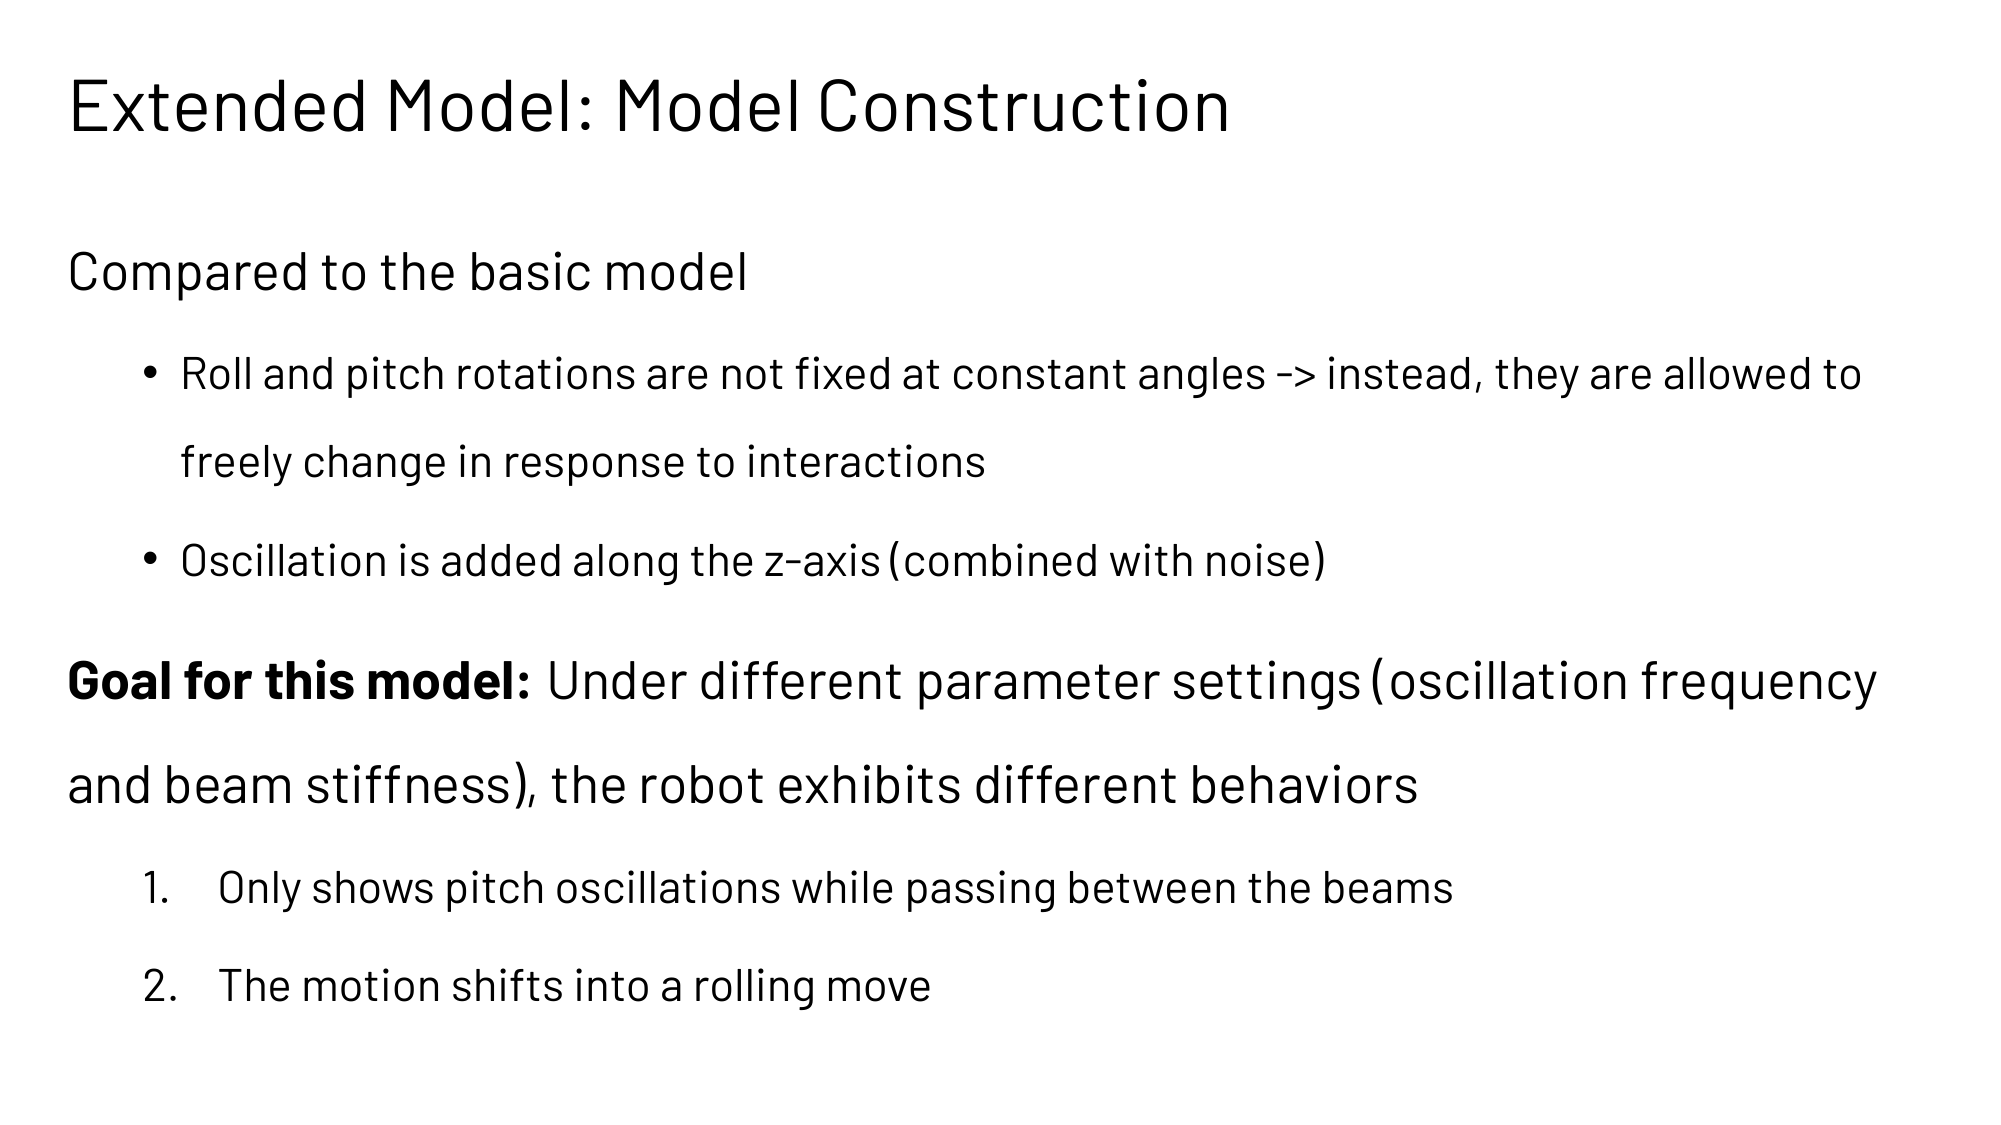

# Extended Model: Model Construction
Compared to the basic model
Roll and pitch rotations are not fixed at constant angles -> instead, they are allowed to freely change in response to interactions
Oscillation is added along the z-axis (combined with noise)
Goal for this model: Under different parameter settings (oscillation frequency and beam stiffness), the robot exhibits different behaviors
Only shows pitch oscillations while passing between the beams
The motion shifts into a rolling move